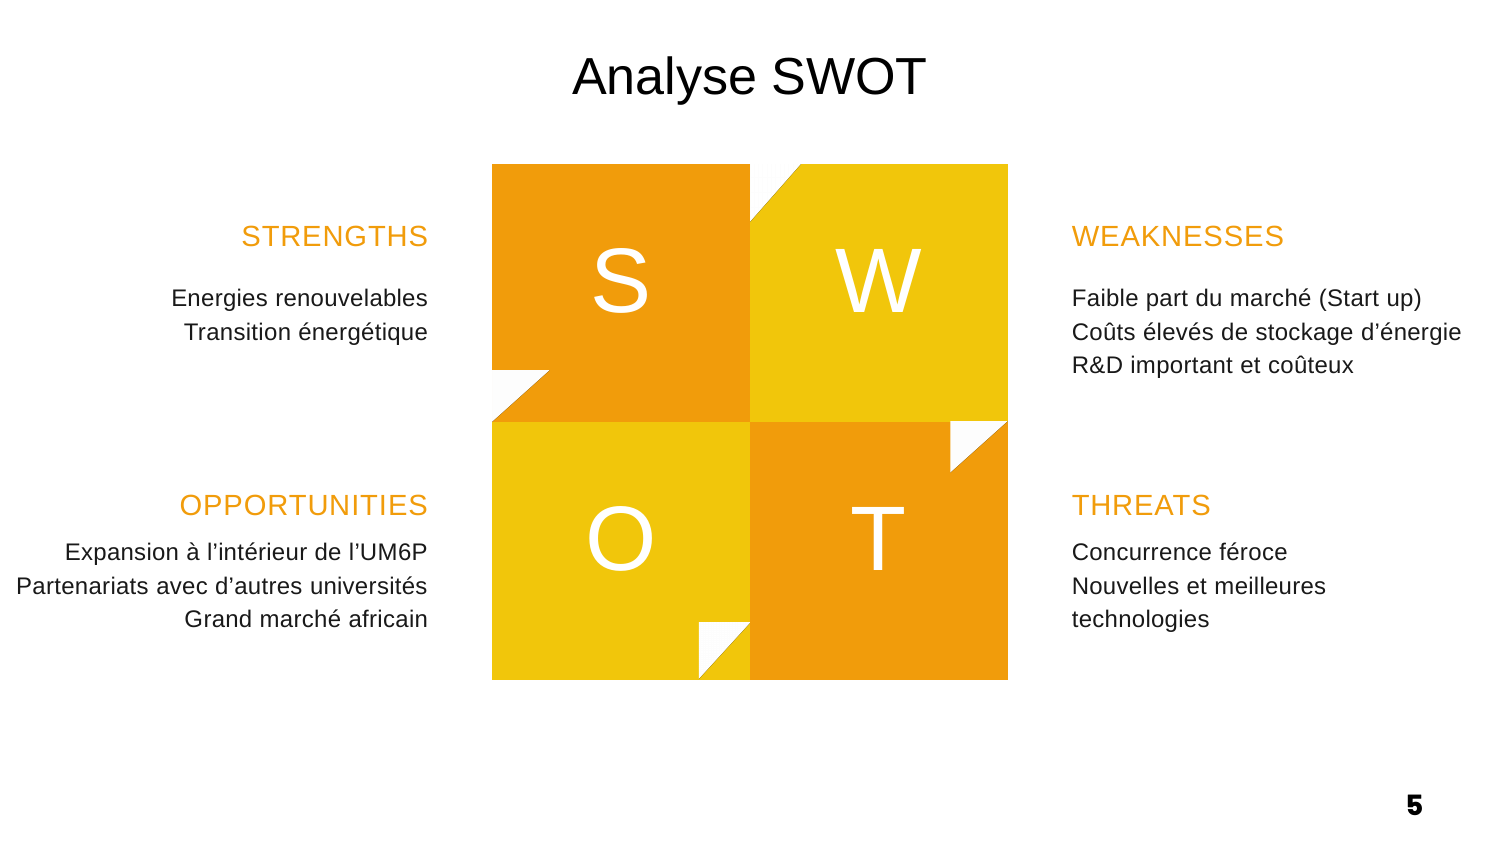

Analyse SWOT

S

W

STRENGTHS
WEAKNESSES
Energies renouvelables
Transition énergétique
Faible part du marché (Start up)
Coûts élevés de stockage d’énergie
R&D important et coûteux

O

T
OPPORTUNITIES
THREATS
Expansion à l’intérieur de l’UM6P
Partenariats avec d’autres universités
Grand marché africain
Concurrence féroce
Nouvelles et meilleures technologies

5